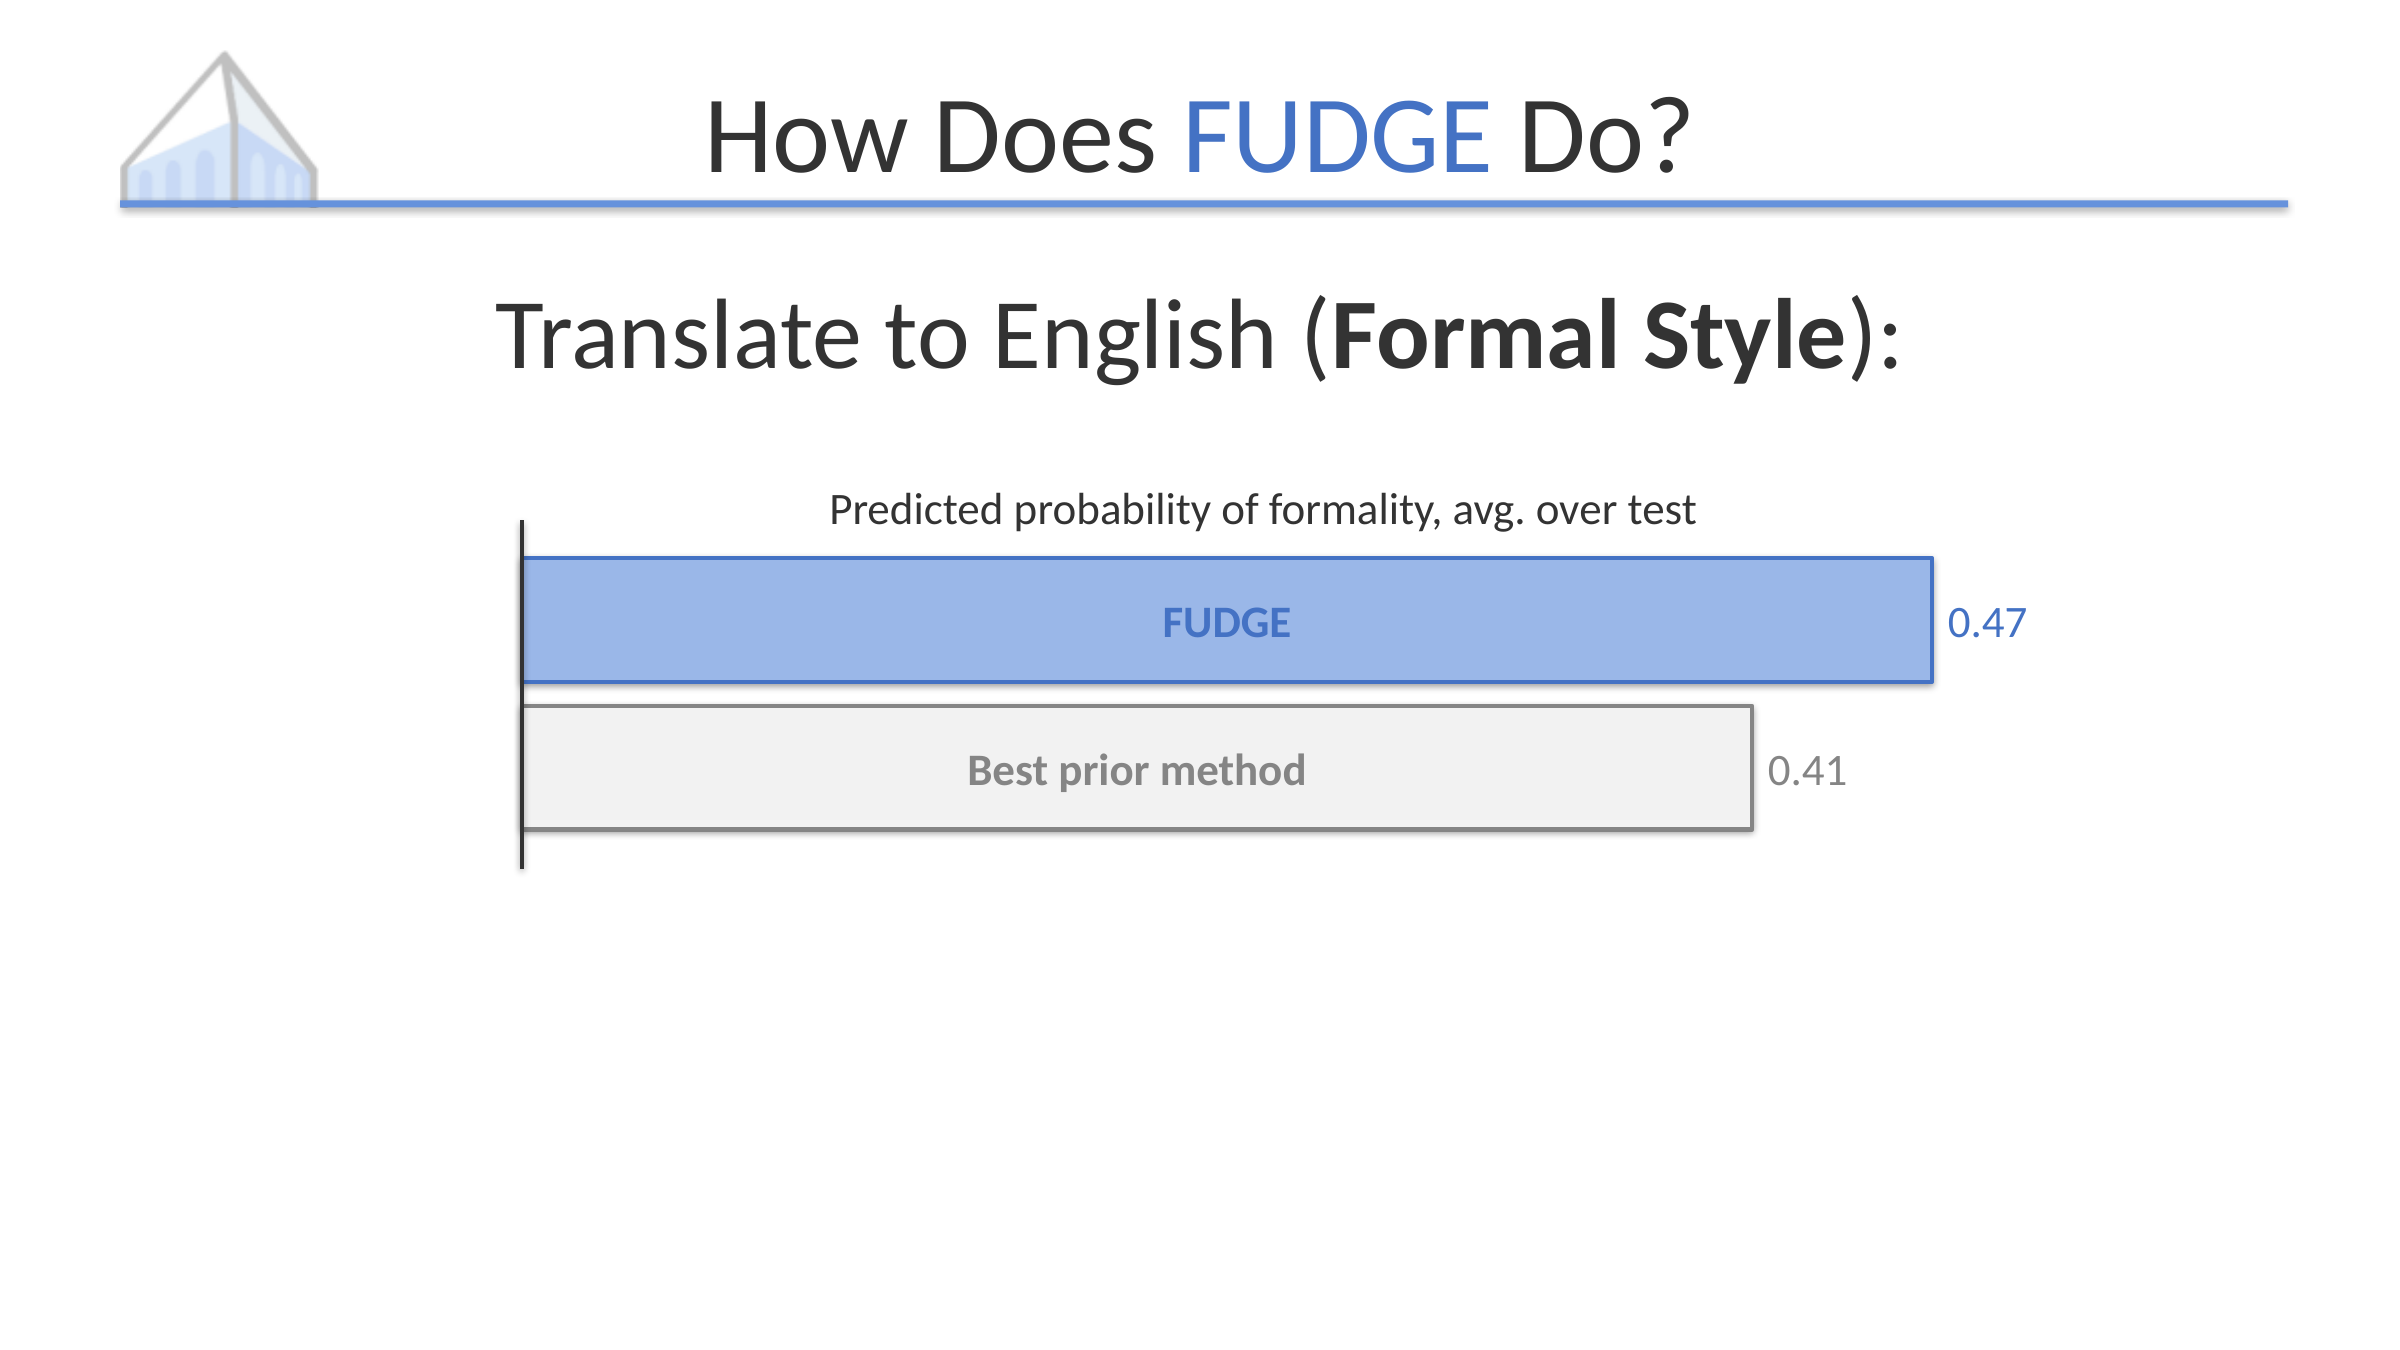

# How Does FUDGE Do?
Translate to English (Formal Style):
Predicted probability of formality, avg. over test
FUDGE
0.47
Best prior method
0.41